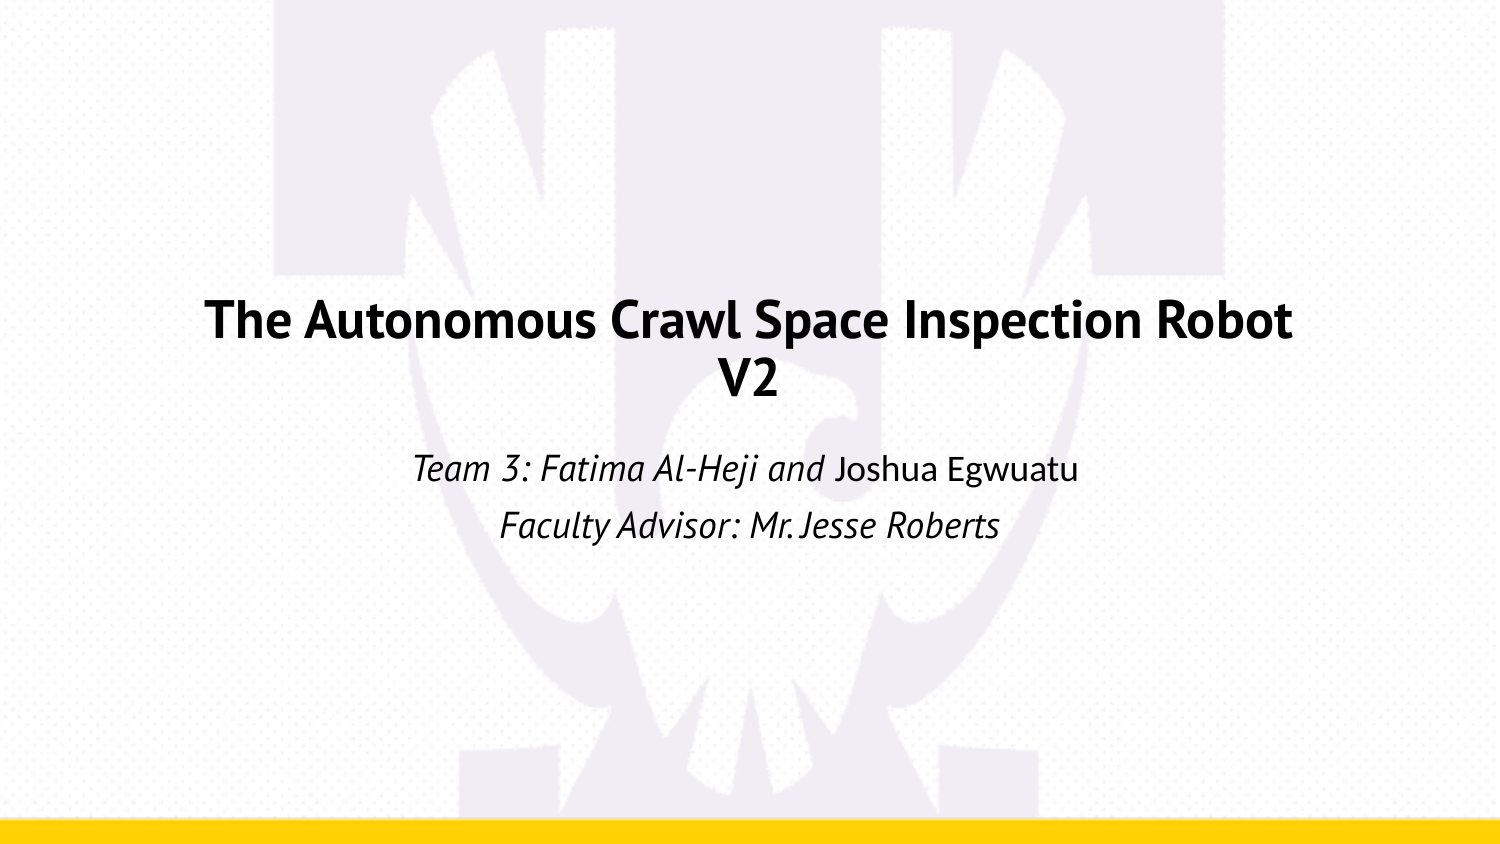

# The Autonomous Crawl Space Inspection Robot V2
Team 3: Fatima Al-Heji and Joshua Egwuatu
Faculty Advisor: Mr. Jesse Roberts